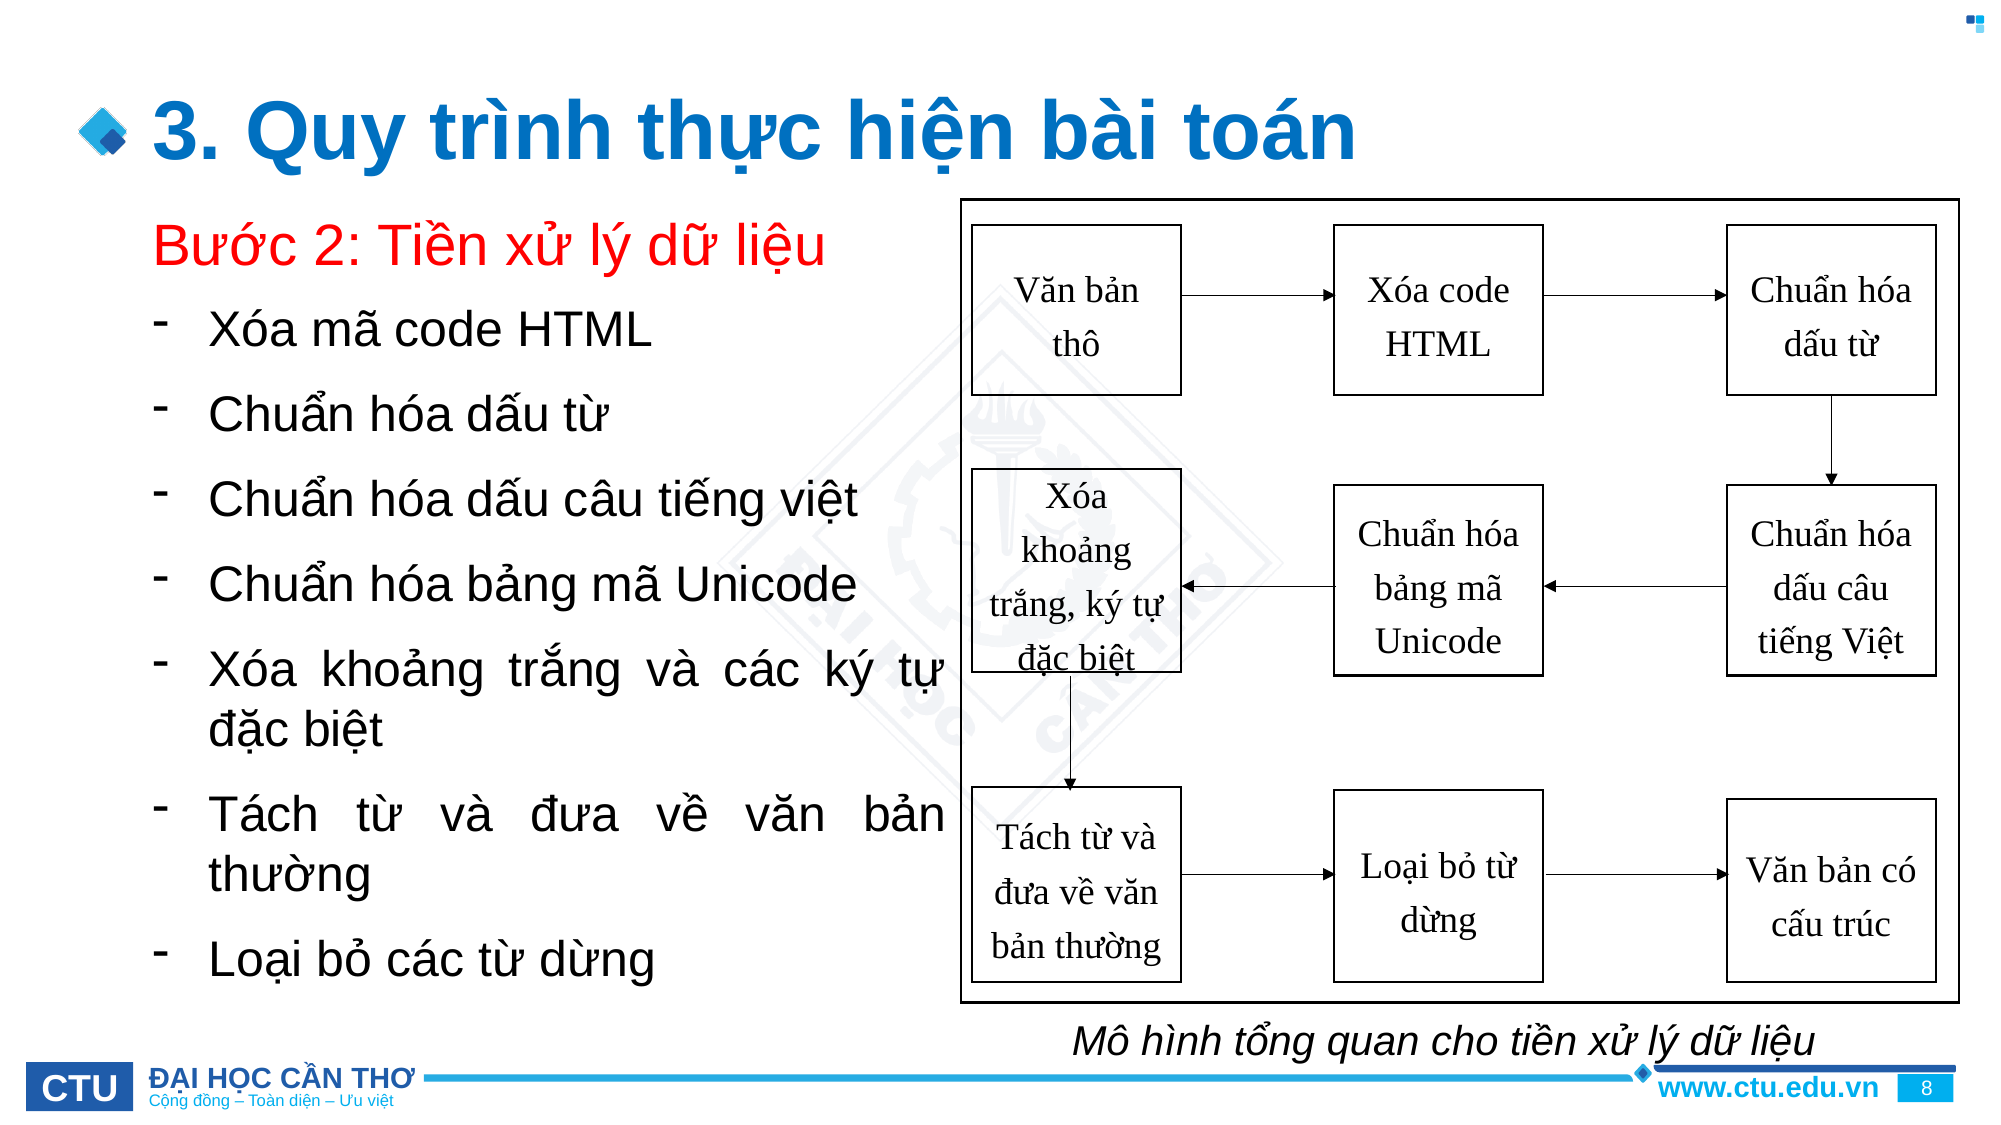

# 3. Quy trình thực hiện bài toán
Bước 2: Tiền xử lý dữ liệu

Văn bản thô
Xóa code HTML
Chuẩn hóa dấu từ
Xóa khoảng trắng, ký tự đặc biệt
Chuẩn hóa bảng mã Unicode
Chuẩn hóa dấu câu tiếng Việt
Tách từ và đưa về văn bản thường
Loại bỏ từ dừng
Văn bản có cấu trúc
Xóa mã code HTML
Chuẩn hóa dấu từ
Chuẩn hóa dấu câu tiếng việt
Chuẩn hóa bảng mã Unicode
Xóa khoảng trắng và các ký tự đặc biệt
Tách từ và đưa về văn bản thường
Loại bỏ các từ dừng
Mô hình tổng quan cho tiền xử lý dữ liệu